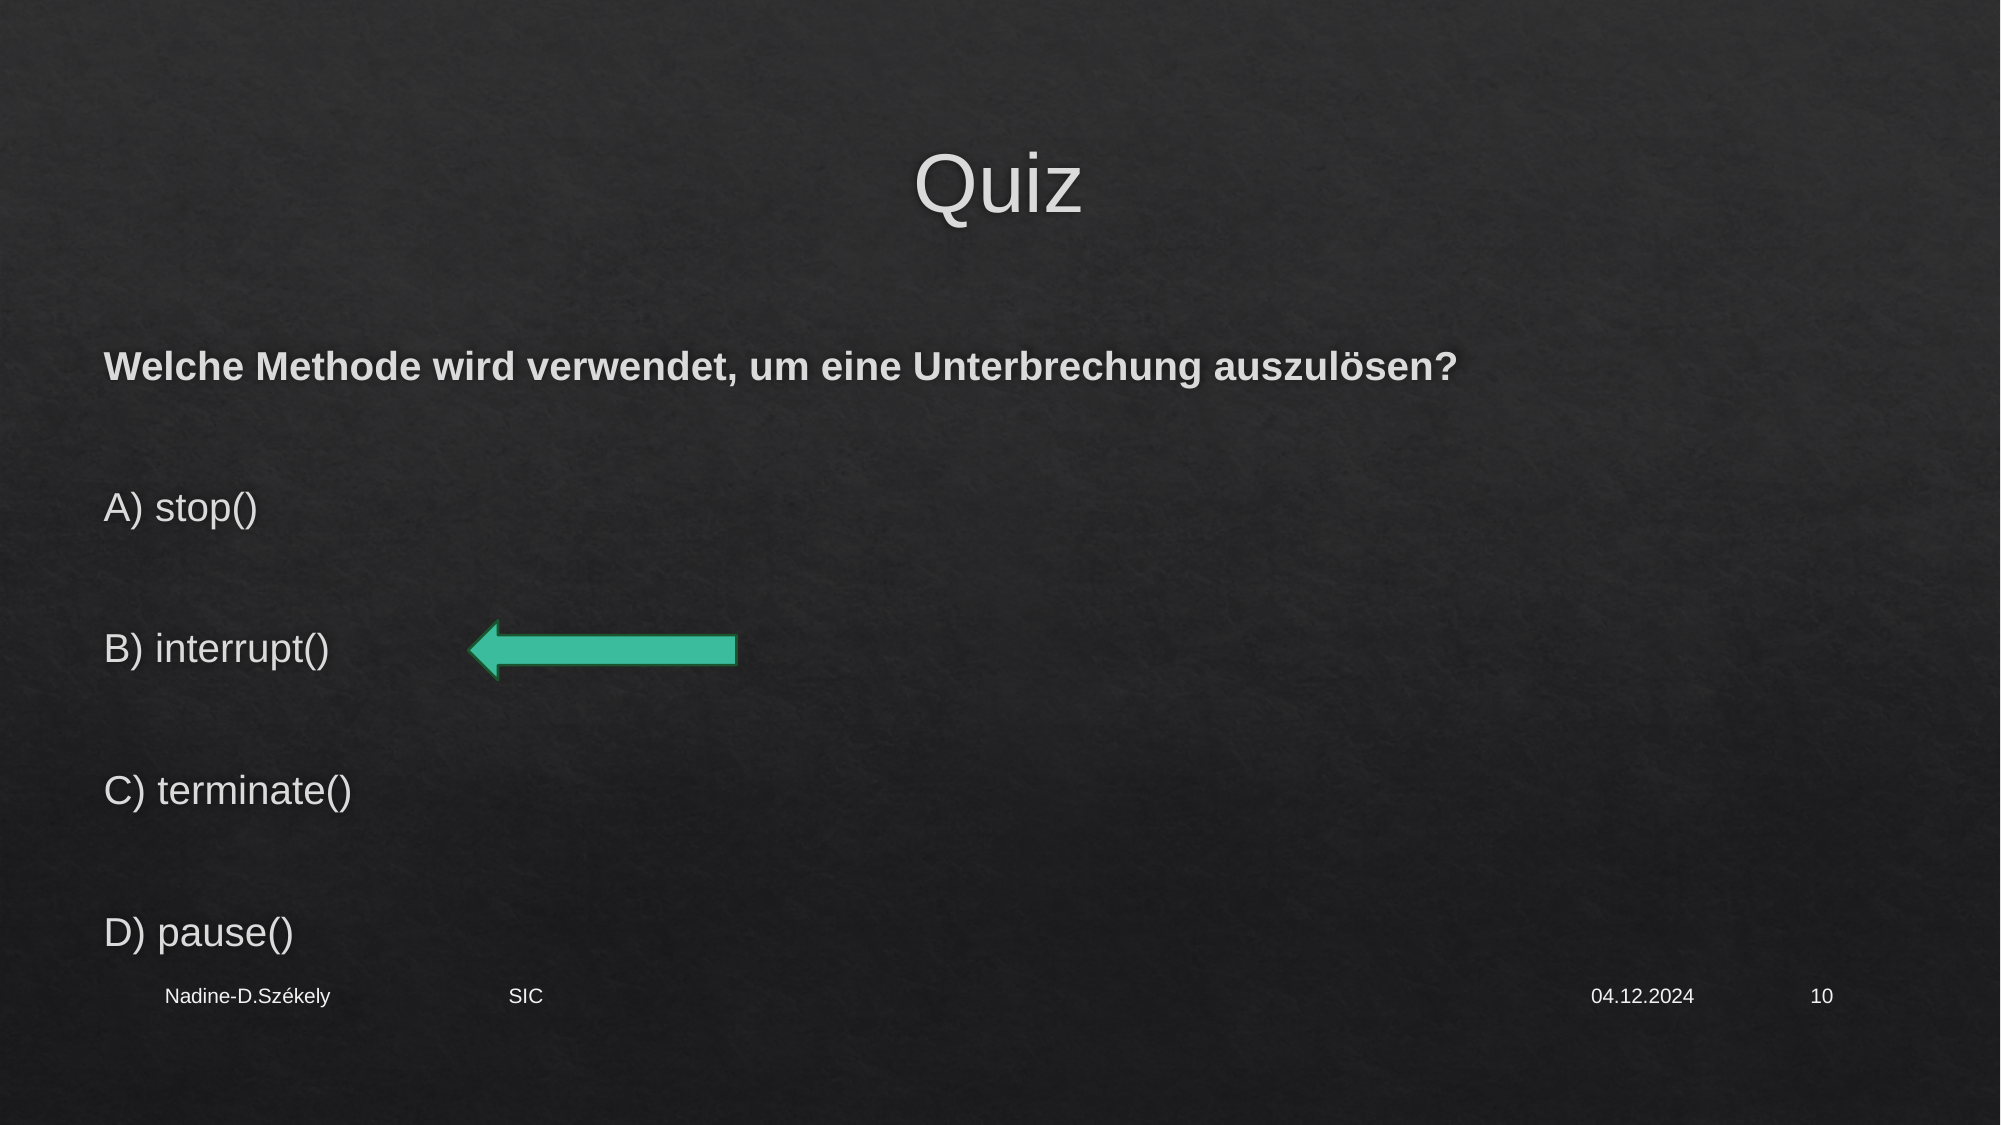

# Quiz
Welche Methode wird verwendet, um eine Unterbrechung auszulösen?
A) stop()
B) interrupt()
C) terminate()
D) pause()

Nadine-D.Székely                               SIC
04.12.2024
10